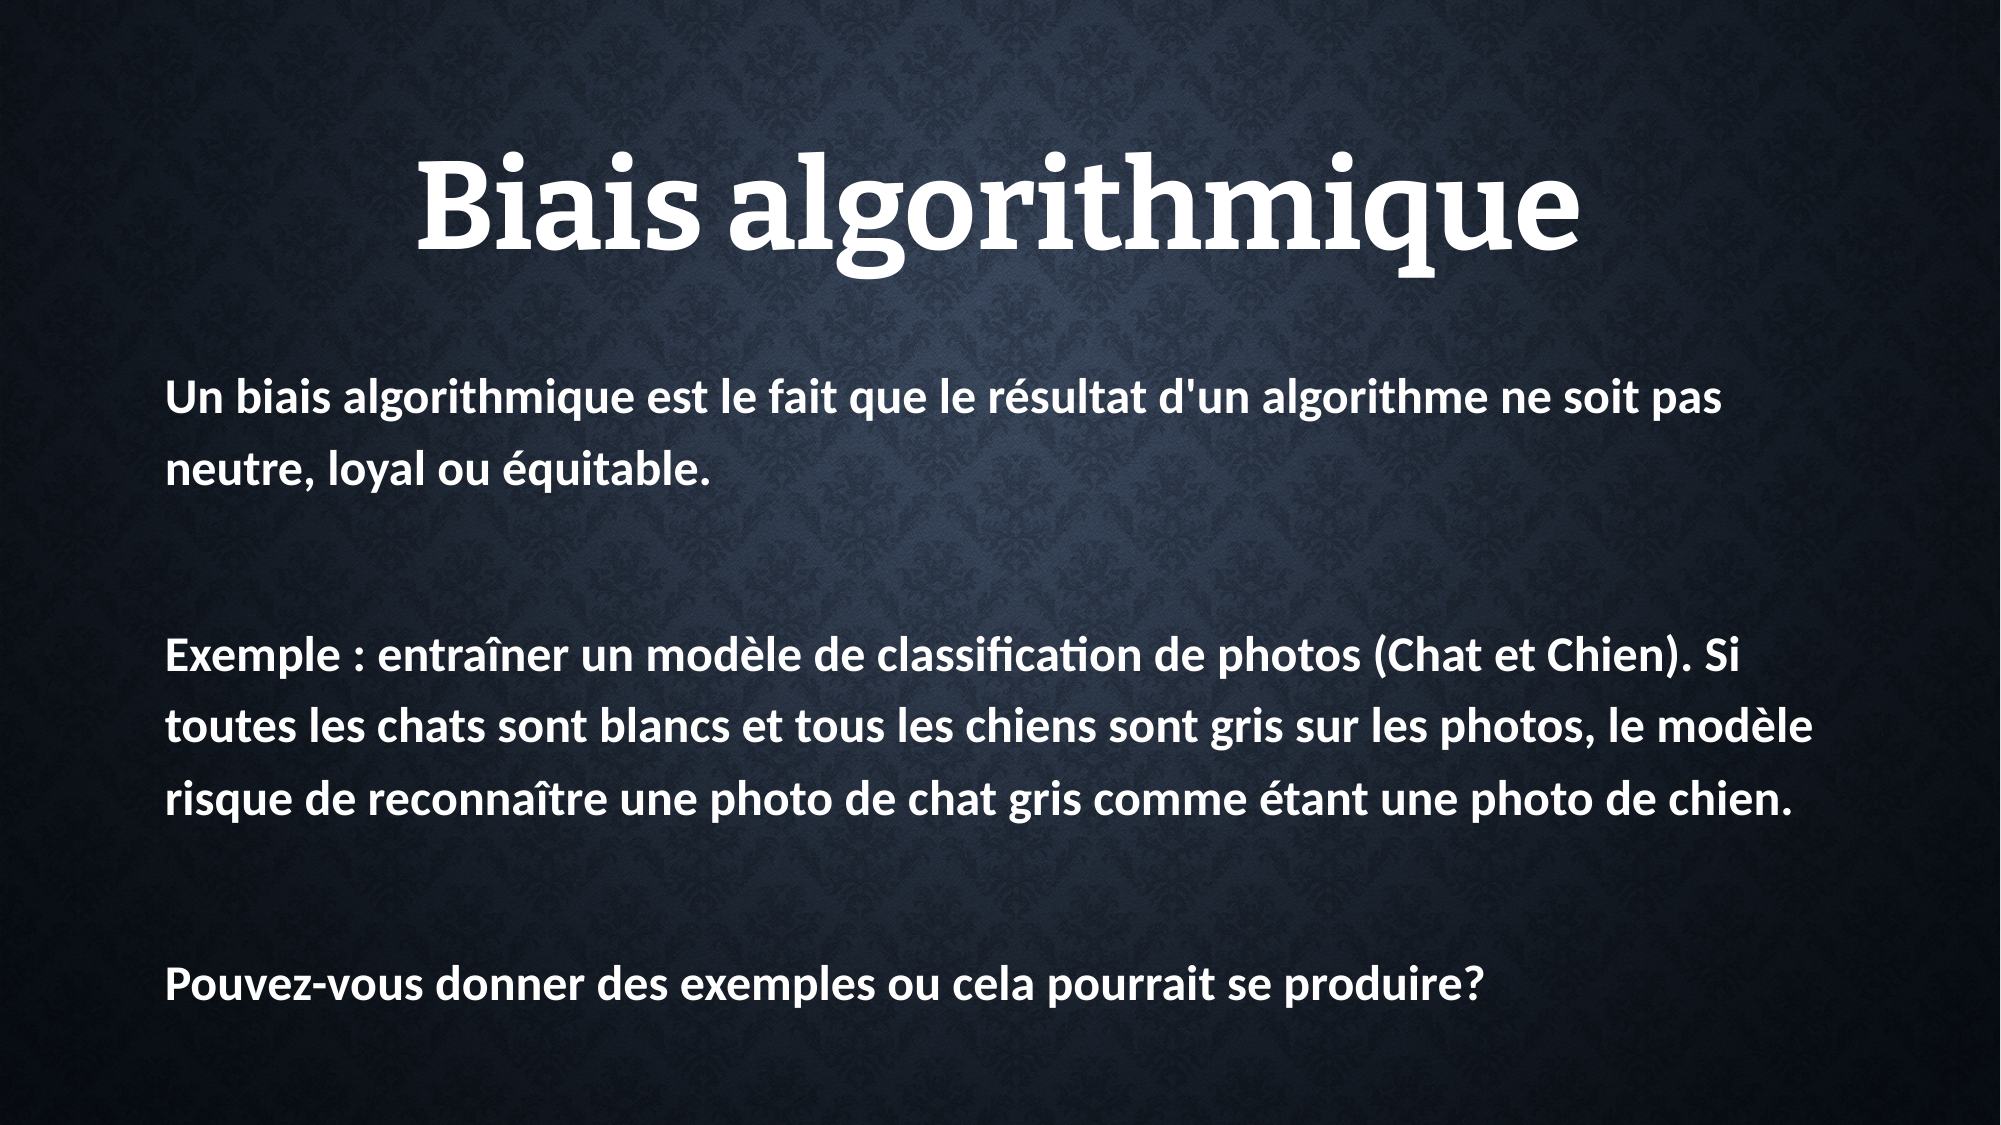

# Biais algorithmique
Un biais algorithmique est le fait que le résultat d'un algorithme ne soit pas neutre, loyal ou équitable.

Exemple : entraîner un modèle de classification de photos (Chat et Chien). Si toutes les chats sont blancs et tous les chiens sont gris sur les photos, le modèle risque de reconnaître une photo de chat gris comme étant une photo de chien.

Pouvez-vous donner des exemples ou cela pourrait se produire?